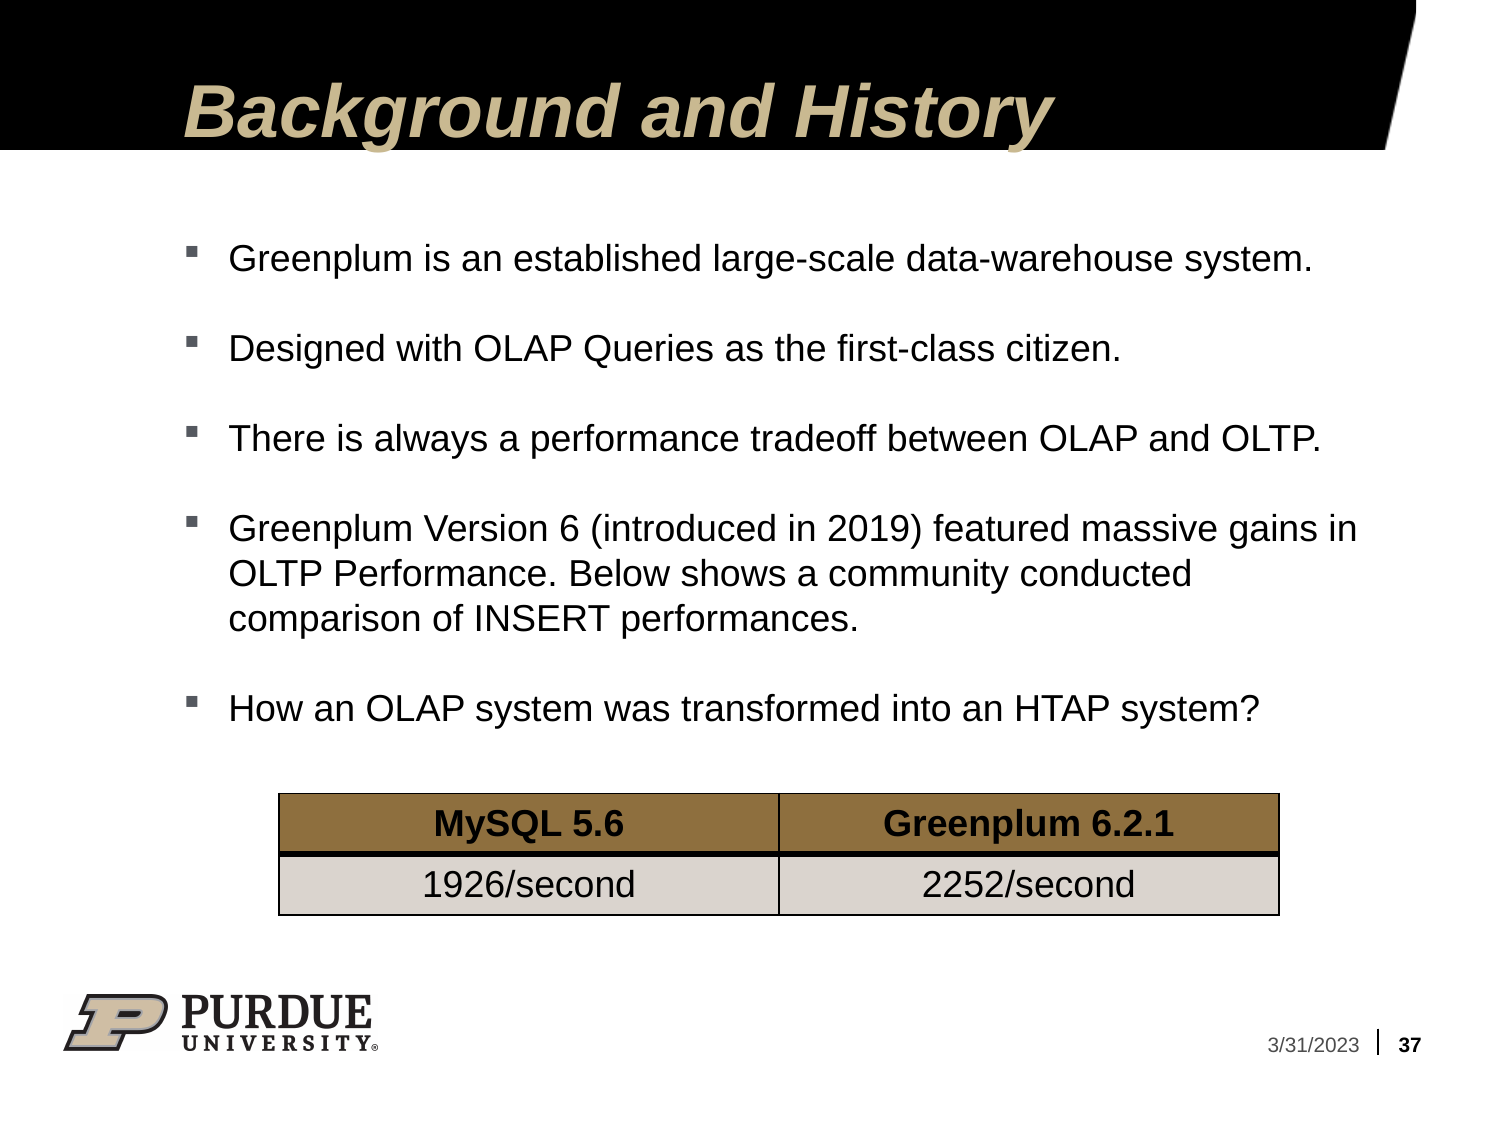

# Background and History
Greenplum is an established large-scale data-warehouse system.

Designed with OLAP Queries as the first-class citizen.

There is always a performance tradeoff between OLAP and OLTP.

Greenplum Version 6 (introduced in 2019) featured massive gains in OLTP Performance. Below shows a community conducted comparison of INSERT performances.

How an OLAP system was transformed into an HTAP system?
| MySQL 5.6 | Greenplum 6.2.1 |
| --- | --- |
| 1926/second | 2252/second |
37
3/31/2023